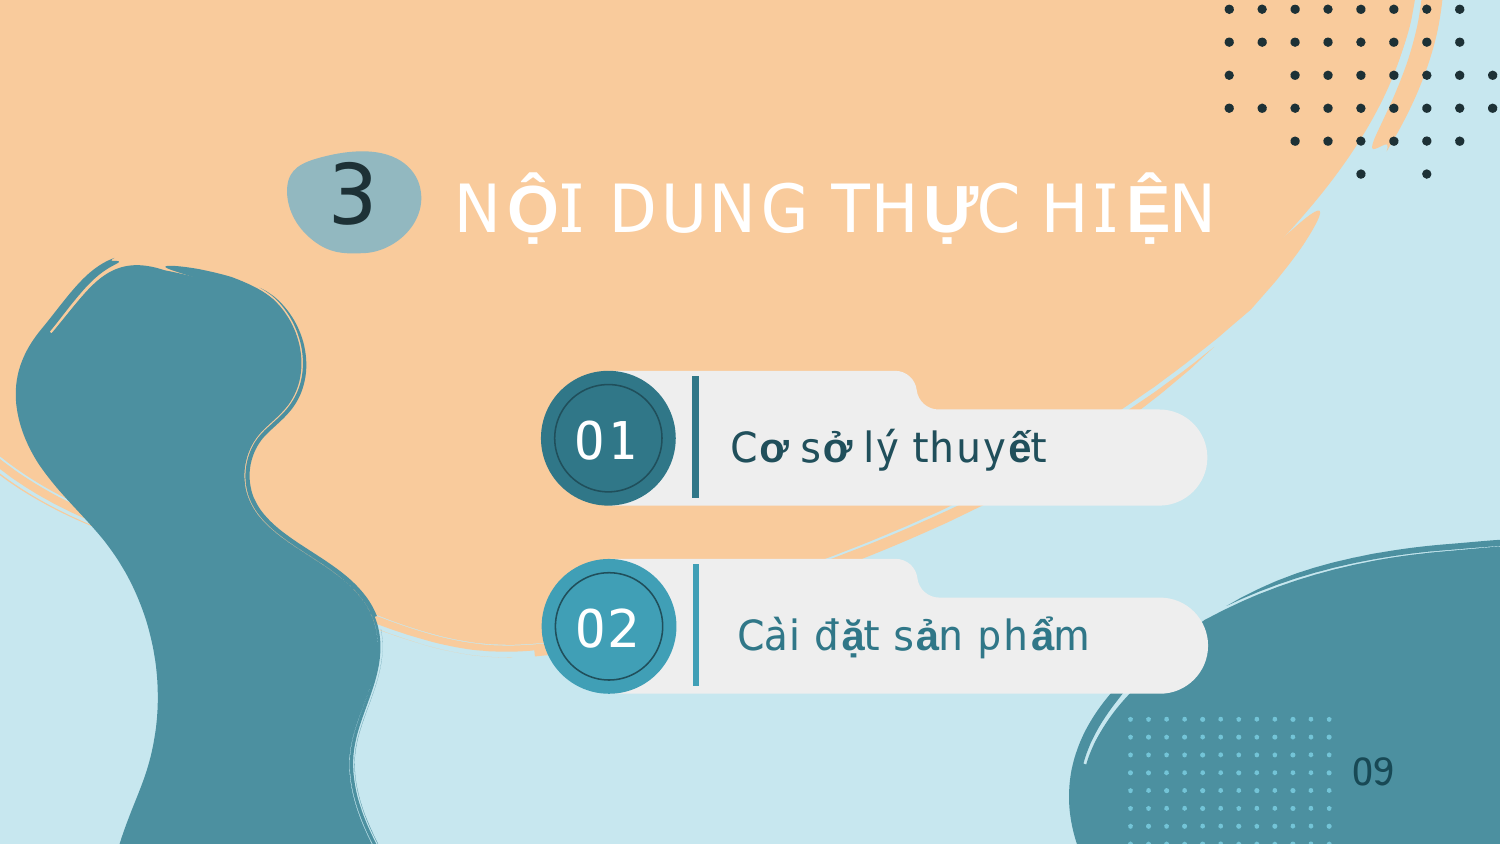

3

NỘI DUNG THỰC HIỆN

01
Cơ sở lý thuyết

02
Cài đặt sản phẩm

09